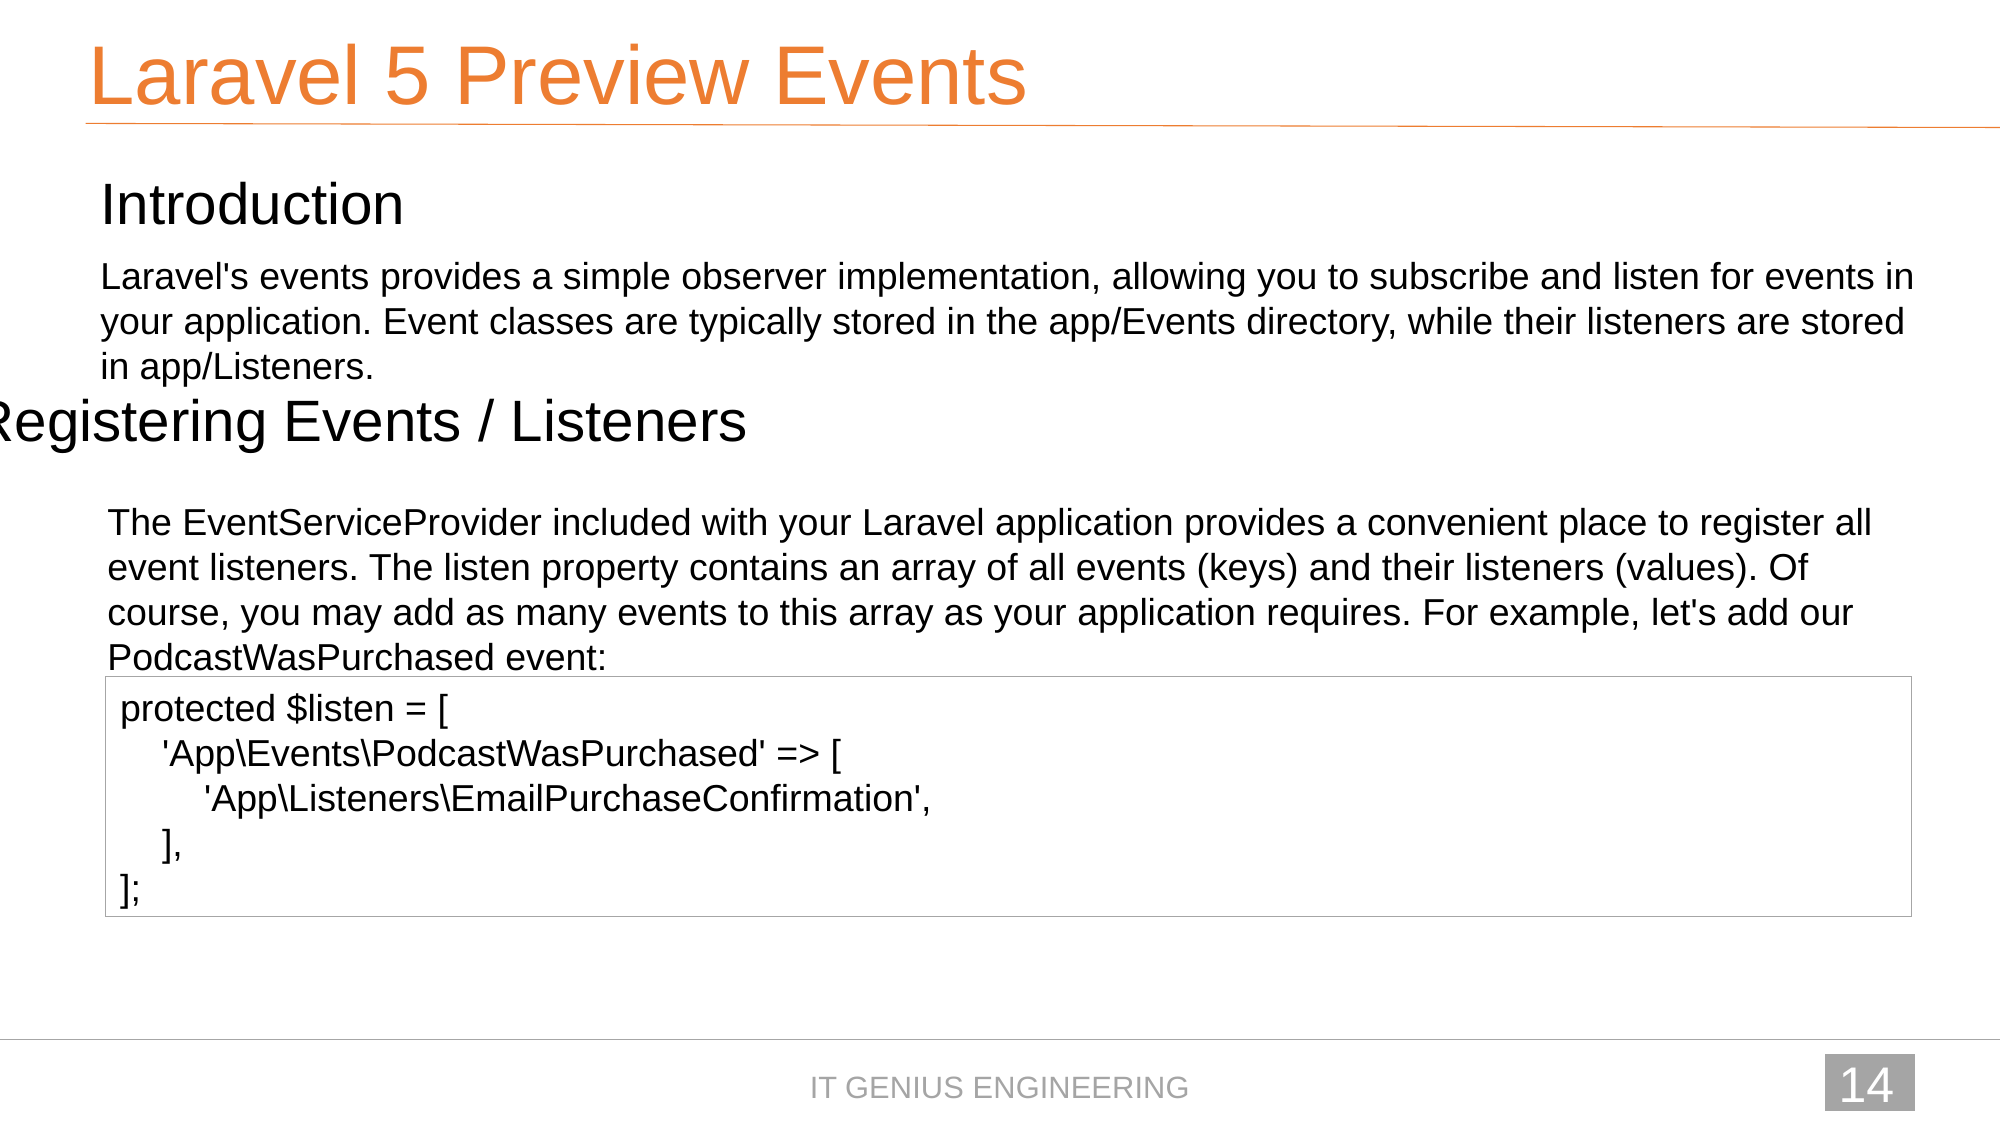

Laravel 5 Preview Events
Introduction
Laravel's events provides a simple observer implementation, allowing you to subscribe and listen for events in your application. Event classes are typically stored in the app/Events directory, while their listeners are stored in app/Listeners.
Registering Events / Listeners
The EventServiceProvider included with your Laravel application provides a convenient place to register all event listeners. The listen property contains an array of all events (keys) and their listeners (values). Of course, you may add as many events to this array as your application requires. For example, let's add our PodcastWasPurchased event:
protected $listen = [
    'App\Events\PodcastWasPurchased' => [
        'App\Listeners\EmailPurchaseConfirmation',
    ],
];
147
IT GENIUS ENGINEERING